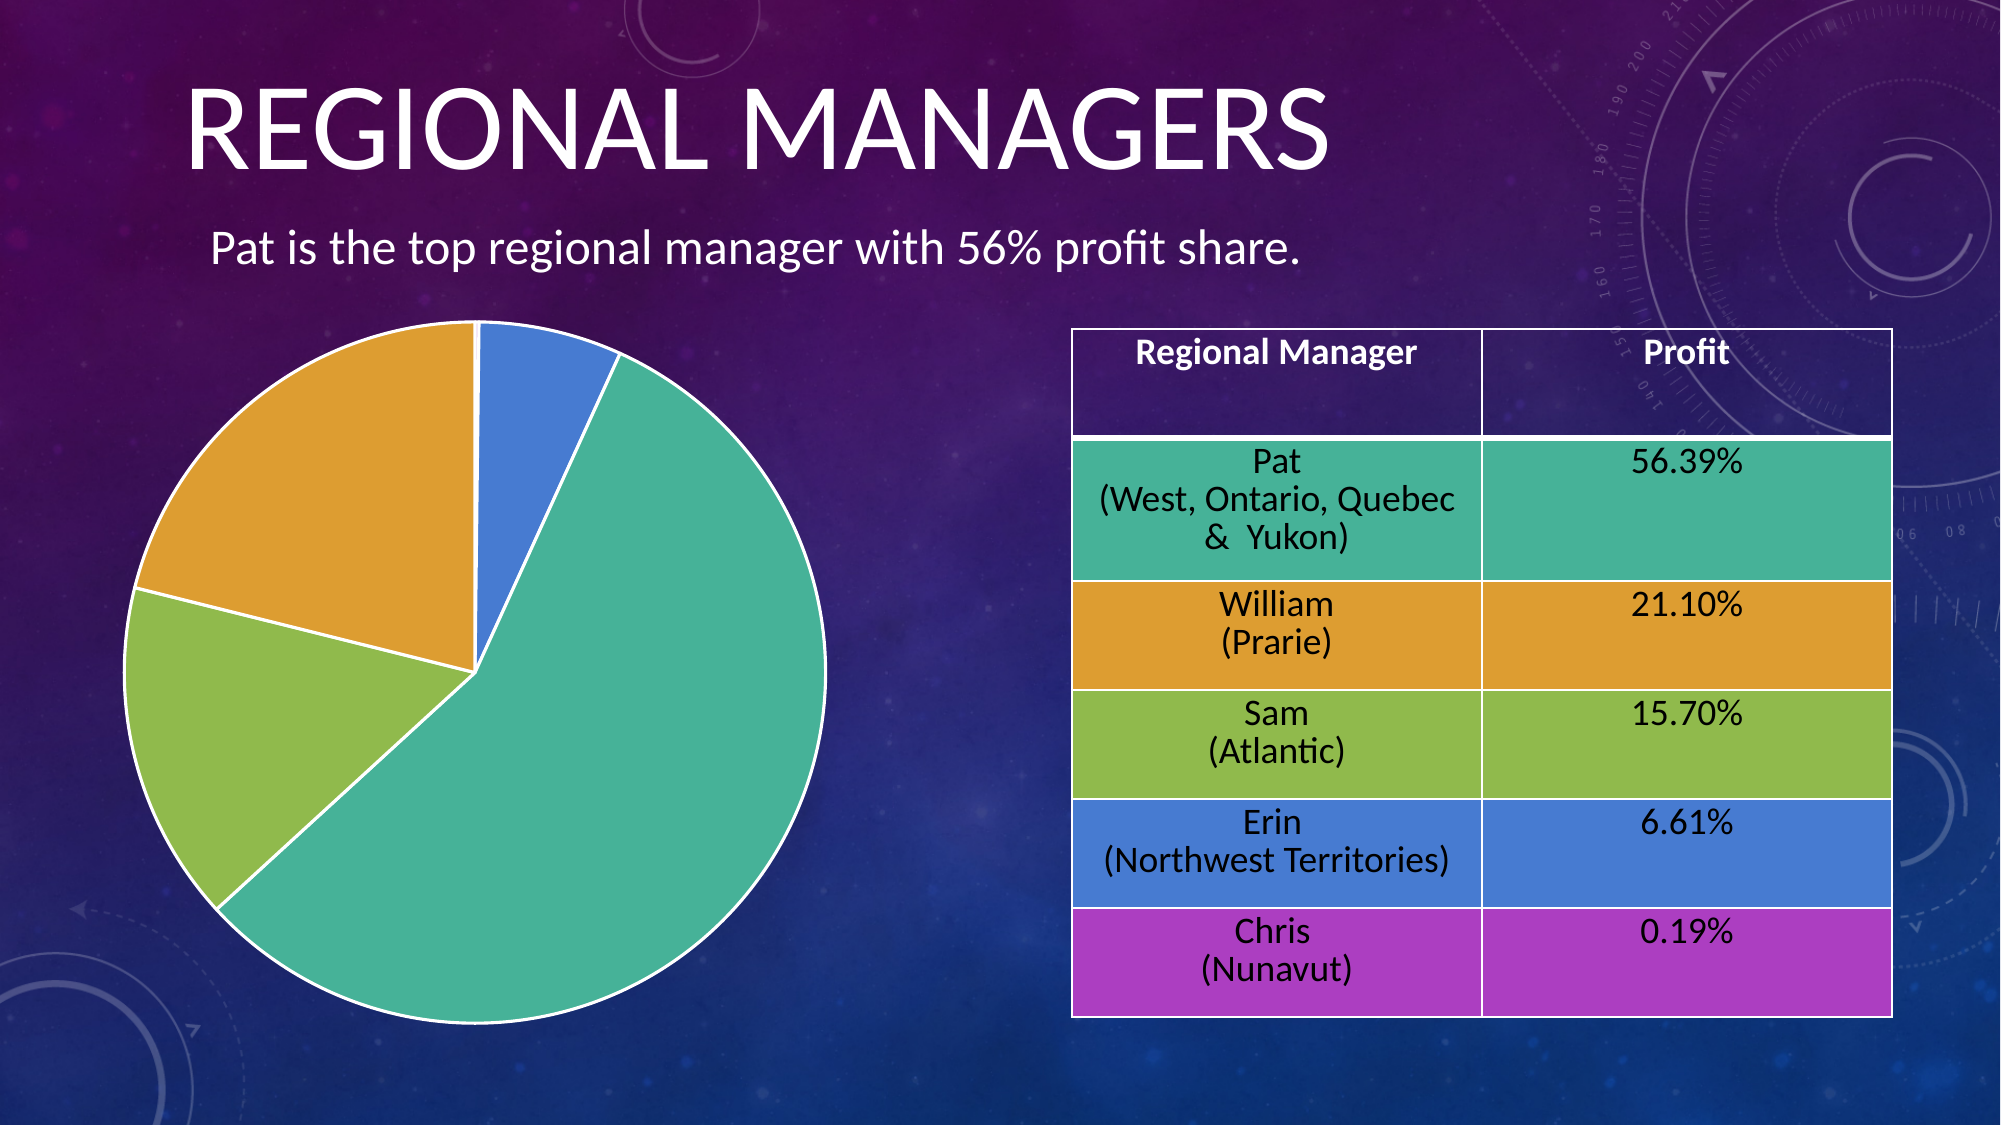

# Regional Managers
Pat is the top regional manager with 56% profit share.

### Chart

| Category | Total |
|---|---|
| Chris | 0.0018669797481216577 |
| Erin | 0.0661421986287292 |
| Pat | 0.5639184299304284 |
| Sam | 0.15702831386950342 |
| William | 0.21104407782321738 |
| Regional Manager | Profit |
| --- | --- |
| Pat (West, Ontario, Quebec & Yukon) | 56.39% |
| William (Prarie) | 21.10% |
| Sam (Atlantic) | 15.70% |
| Erin (Northwest Territories) | 6.61% |
| Chris (Nunavut) | 0.19% |